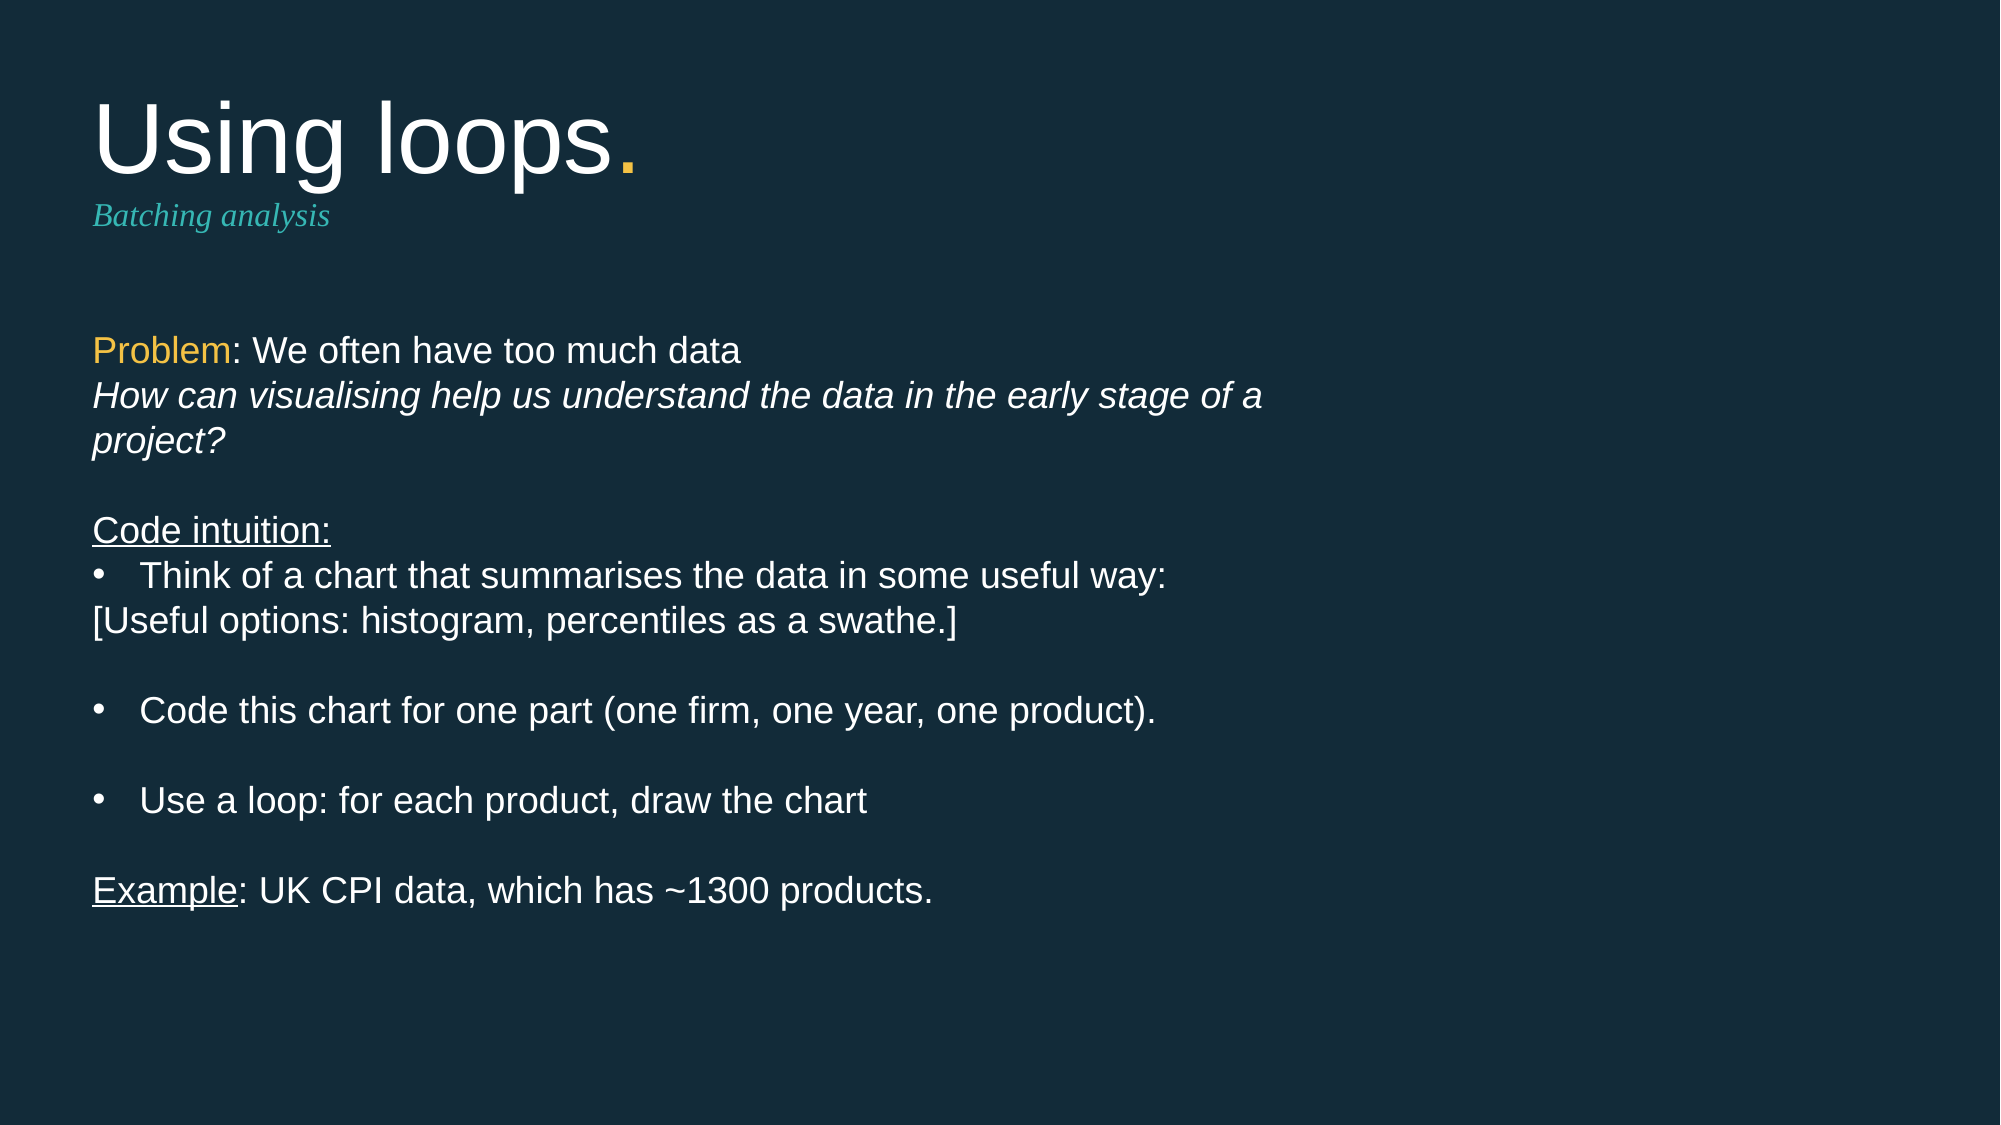

Using loops.
Batching analysis

Problem: We often have too much data
How can visualising help us understand the data in the early stage of a project?

Code intuition:
Think of a chart that summarises the data in some useful way:
[Useful options: histogram, percentiles as a swathe.]

Code this chart for one part (one firm, one year, one product).

Use a loop: for each product, draw the chart

Example: UK CPI data, which has ~1300 products.